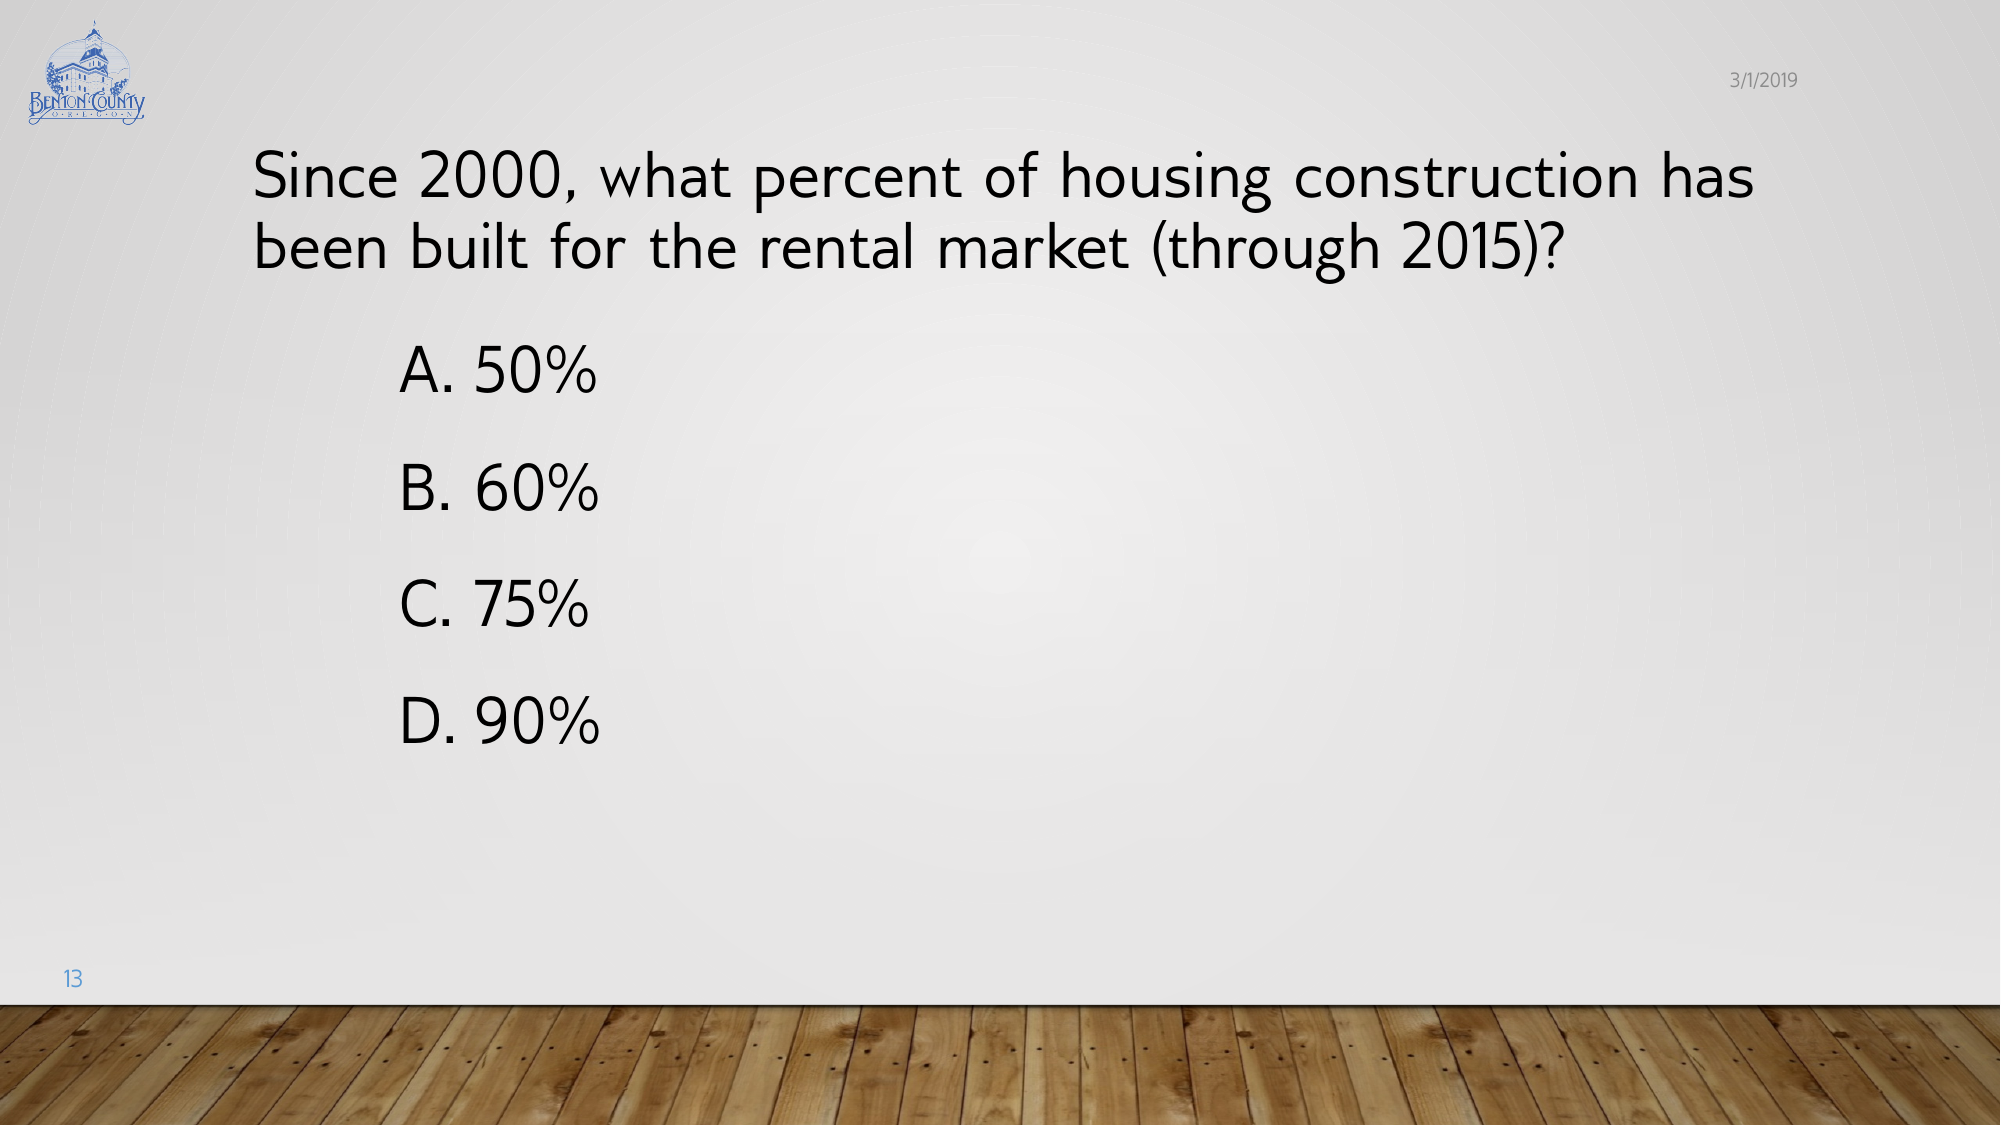

3/1/2019
# Since 2000, what percent of housing construction has been built for the rental market (through 2015)?
50%
60%
75%
90%
13